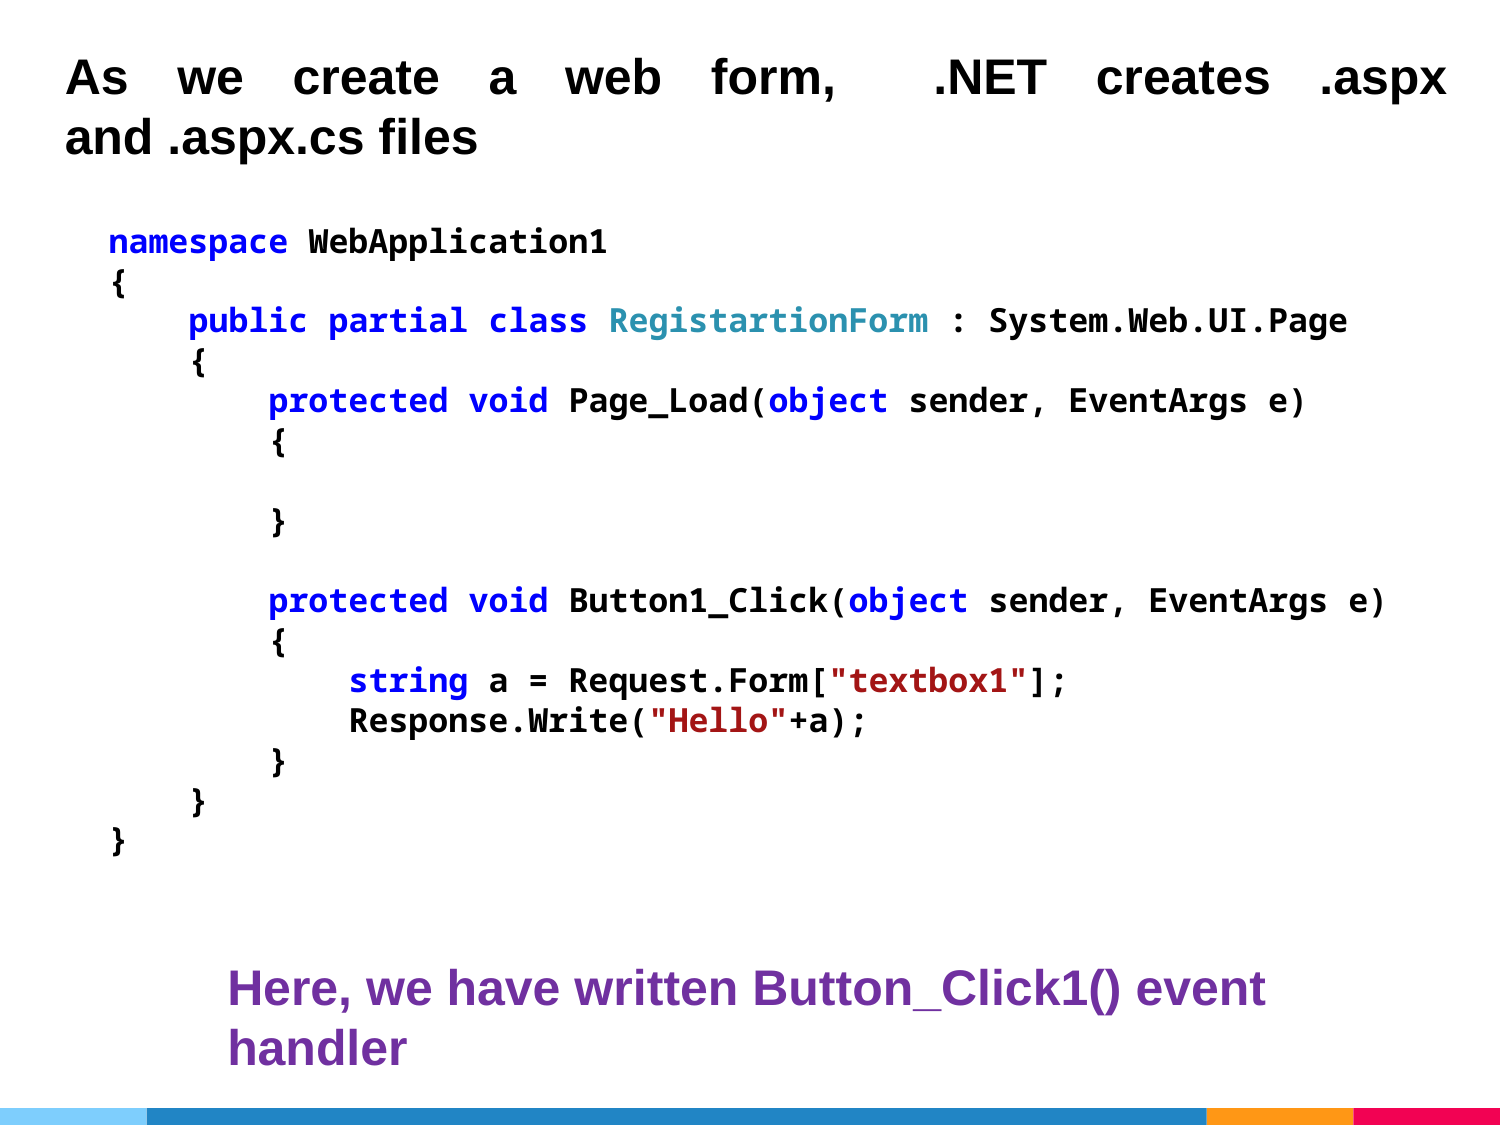

As we create a web form,  .NET creates .aspx and .aspx.cs files
namespace WebApplication1
{
    public partial class RegistartionForm : System.Web.UI.Page
    {
        protected void Page_Load(object sender, EventArgs e)
        {

        }

        protected void Button1_Click(object sender, EventArgs e)
        {
            string a = Request.Form["textbox1"];
            Response.Write("Hello"+a);
        }
    }
}
Here, we have written Button_Click1() event handler